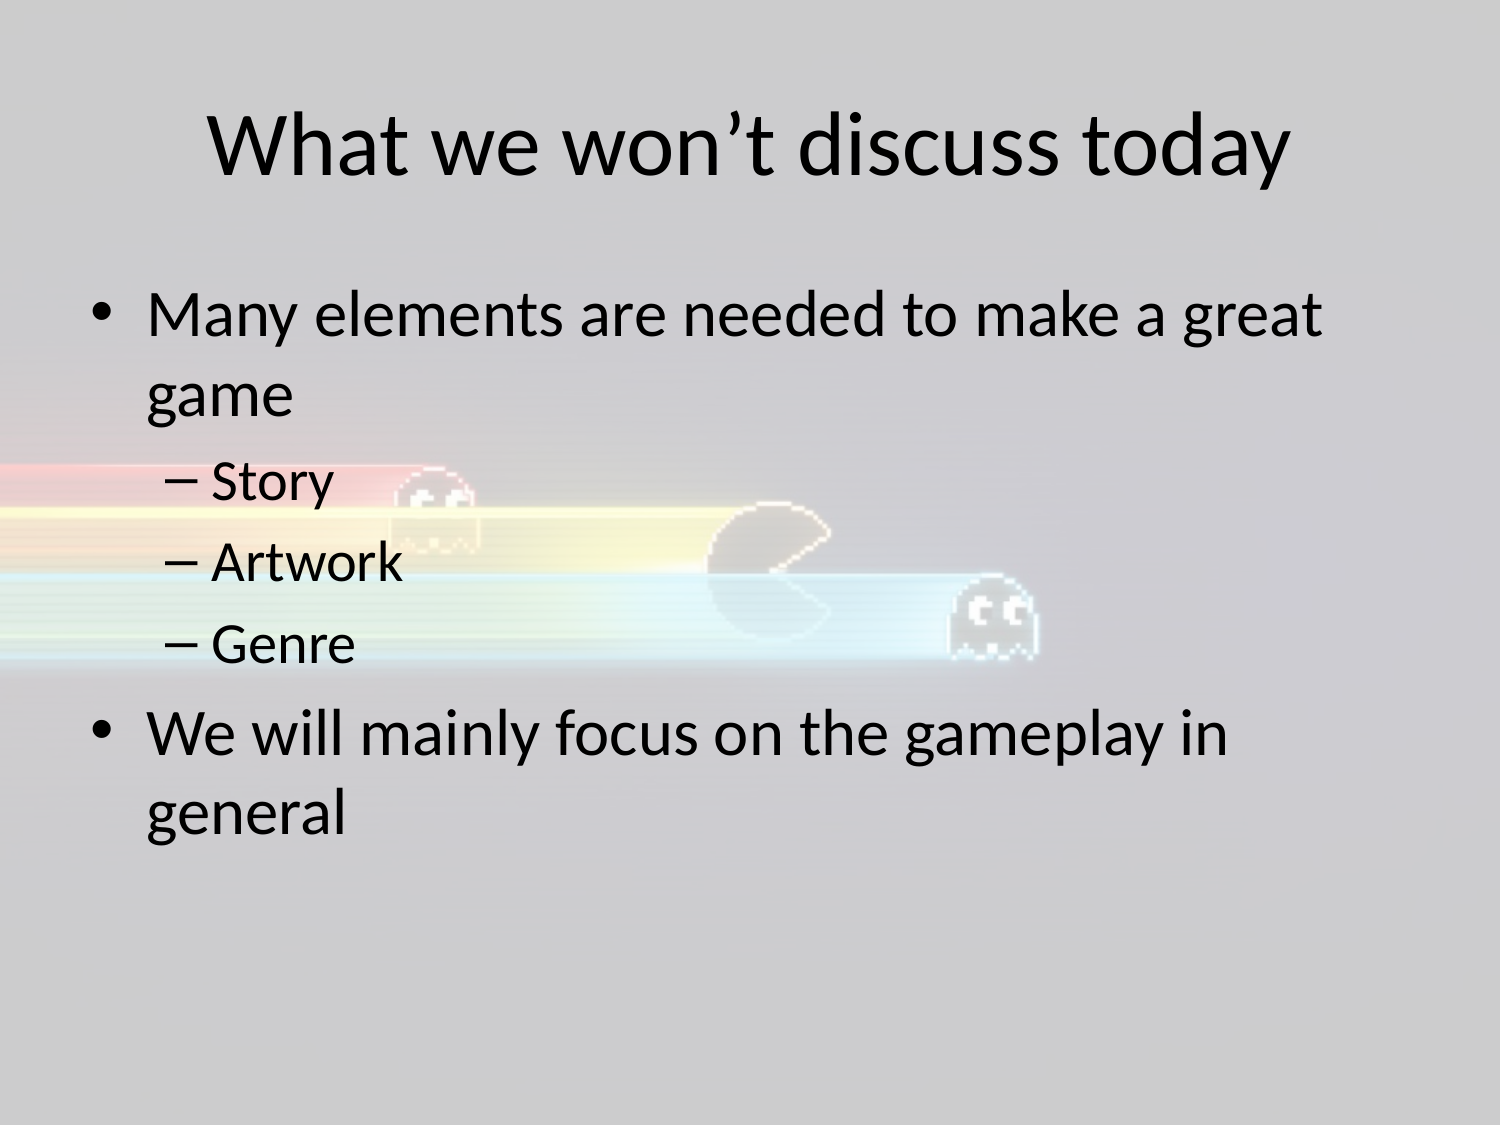

# What we won’t discuss today
Many elements are needed to make a great game
Story
Artwork
Genre
We will mainly focus on the gameplay in general